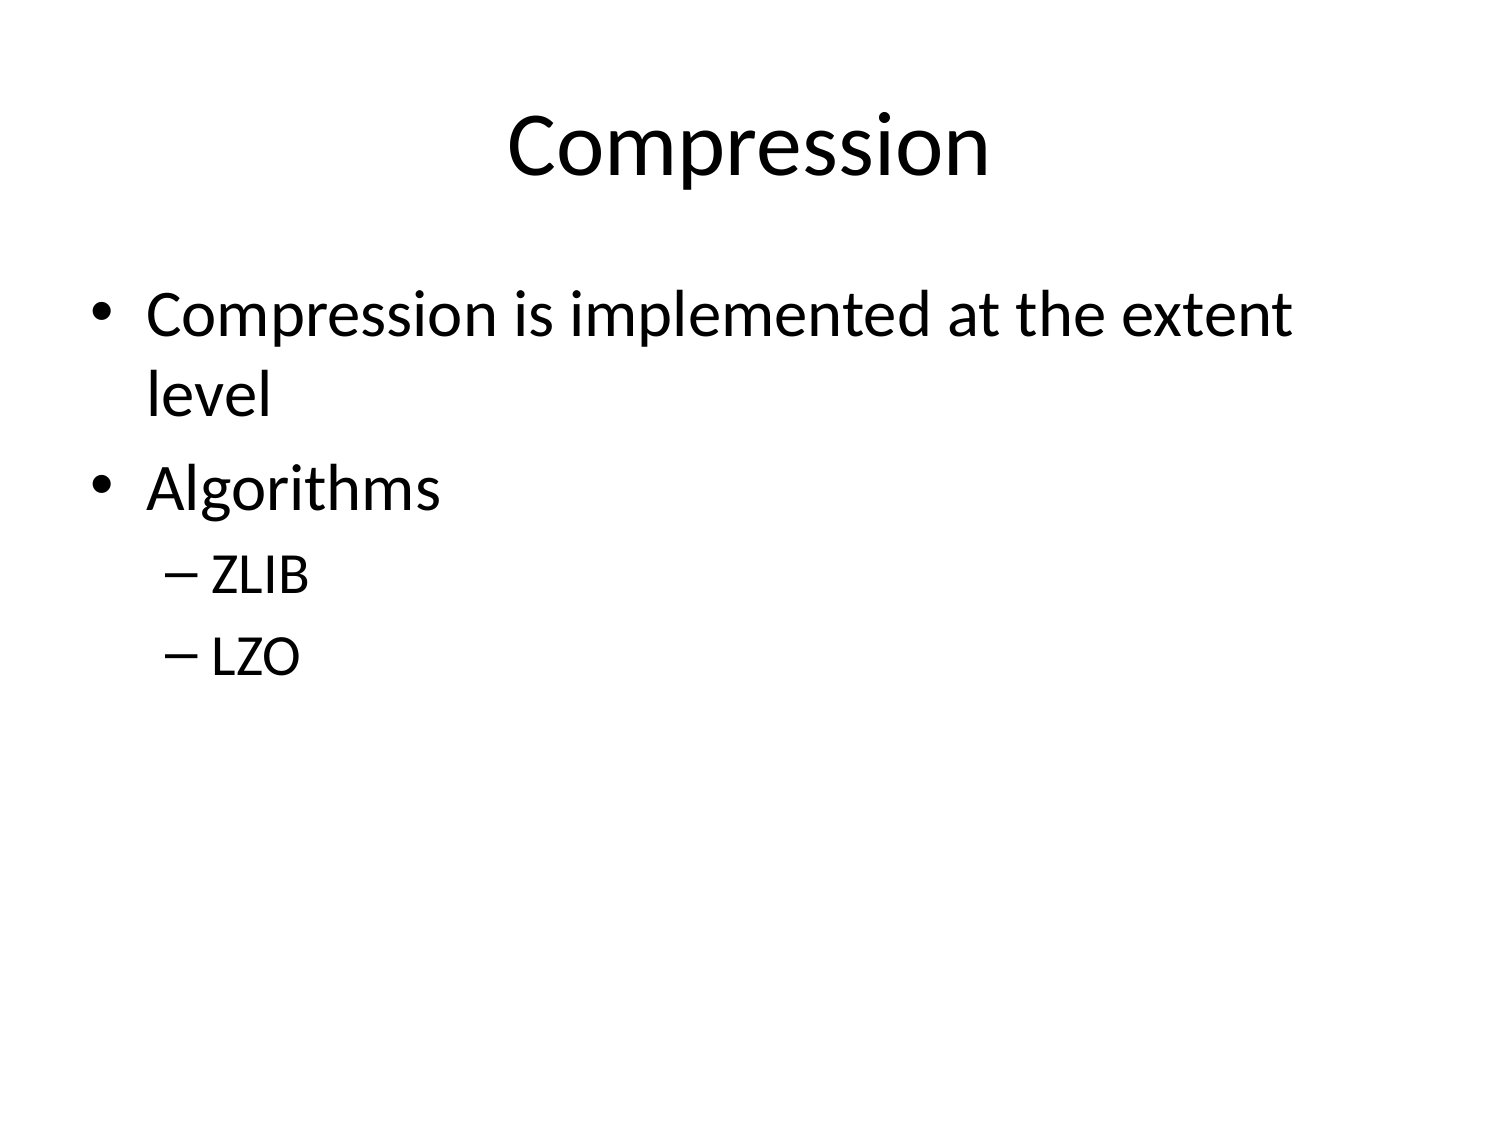

# Compression
Compression is implemented at the extent level
Algorithms
ZLIB
LZO